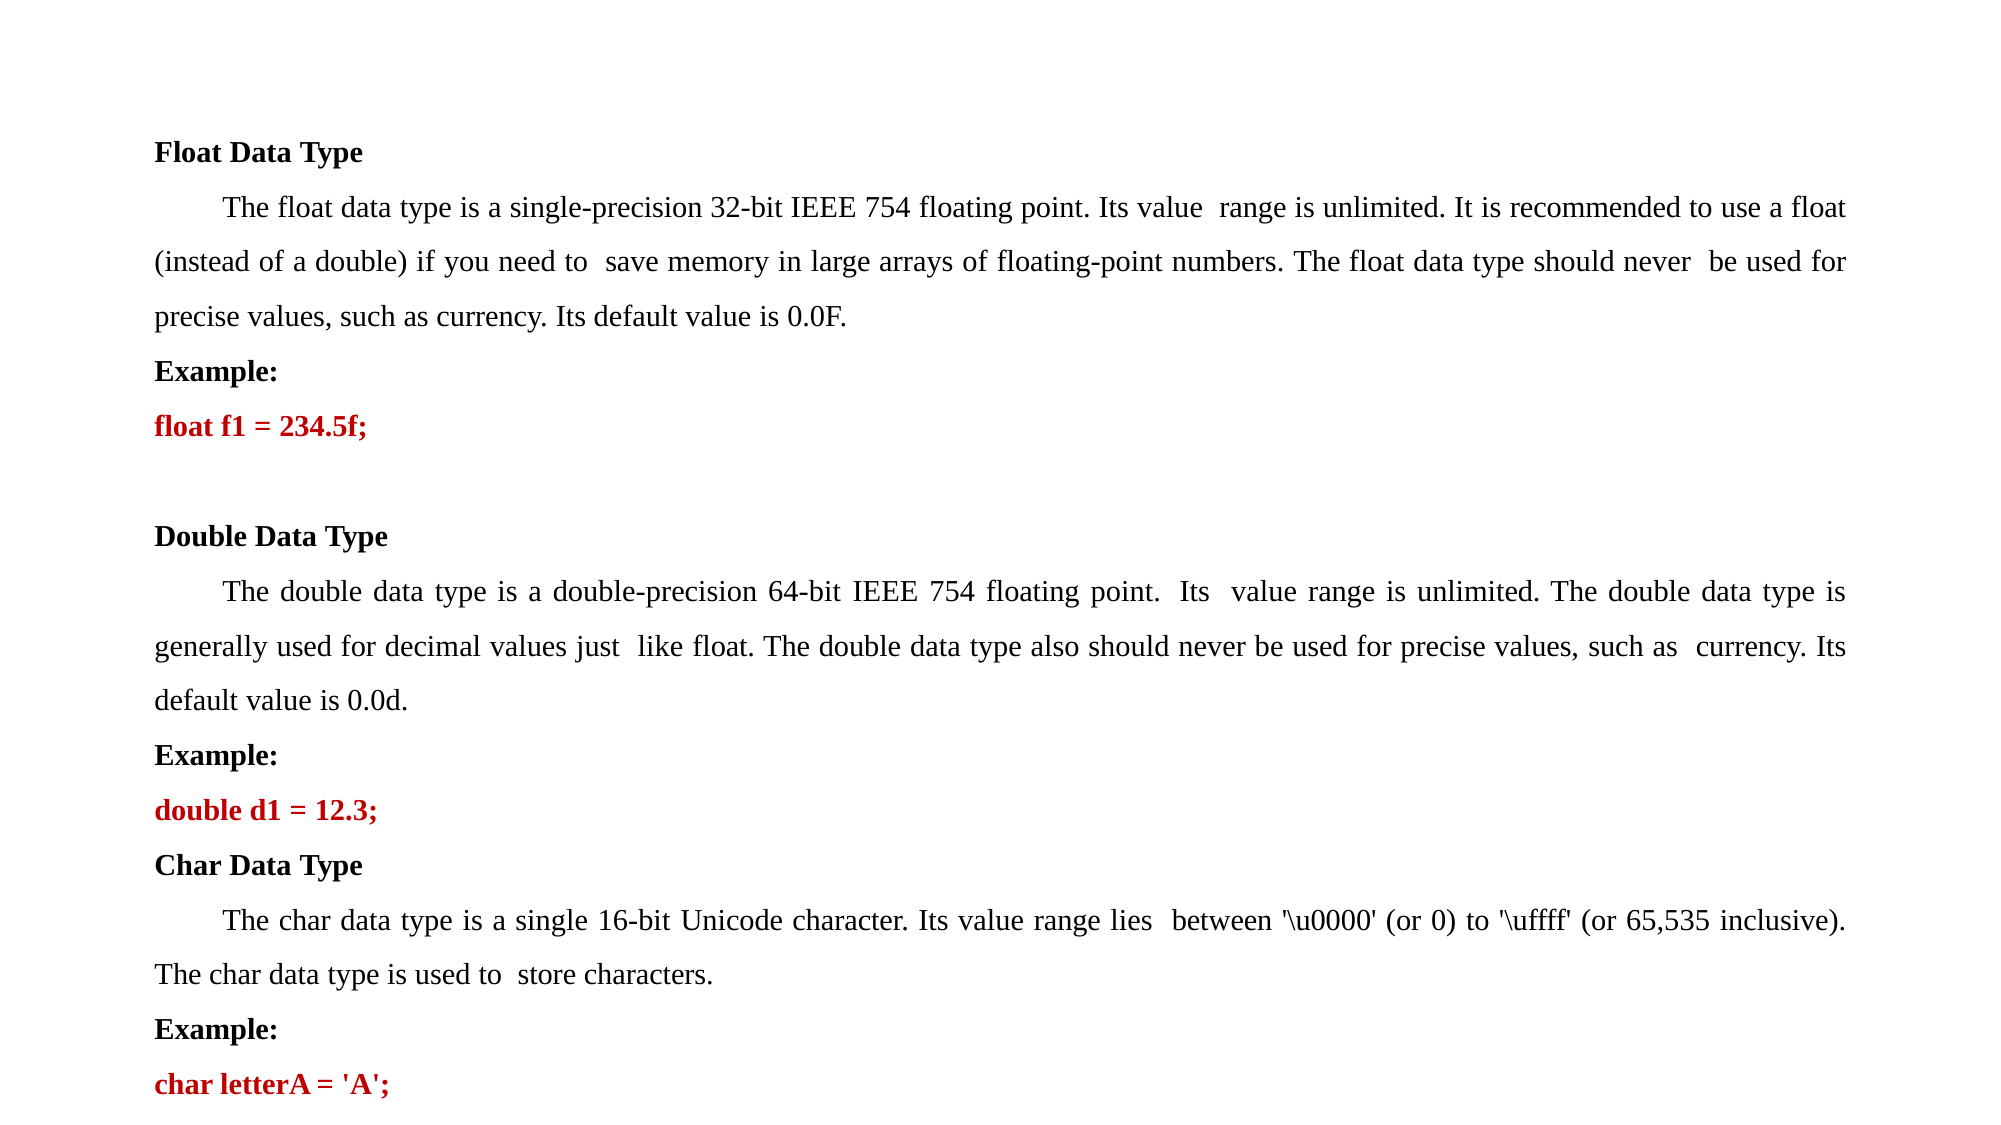

Float Data Type
The float data type is a single-precision 32-bit IEEE 754 floating point. Its value  range is unlimited. It is recommended to use a float (instead of a double) if you need to  save memory in large arrays of floating-point numbers. The float data type should never  be used for precise values, such as currency. Its default value is 0.0F.
Example:
float f1 = 234.5f;

Double Data Type
The double data type is a double-precision 64-bit IEEE 754 floating point. Its  value range is unlimited. The double data type is generally used for decimal values just  like float. The double data type also should never be used for precise values, such as  currency. Its default value is 0.0d.
Example:
double d1 = 12.3;
Char Data Type
The char data type is a single 16-bit Unicode character. Its value range lies  between '\u0000' (or 0) to '\uffff' (or 65,535 inclusive). The char data type is used to  store characters.
Example:
char letterA = 'A';